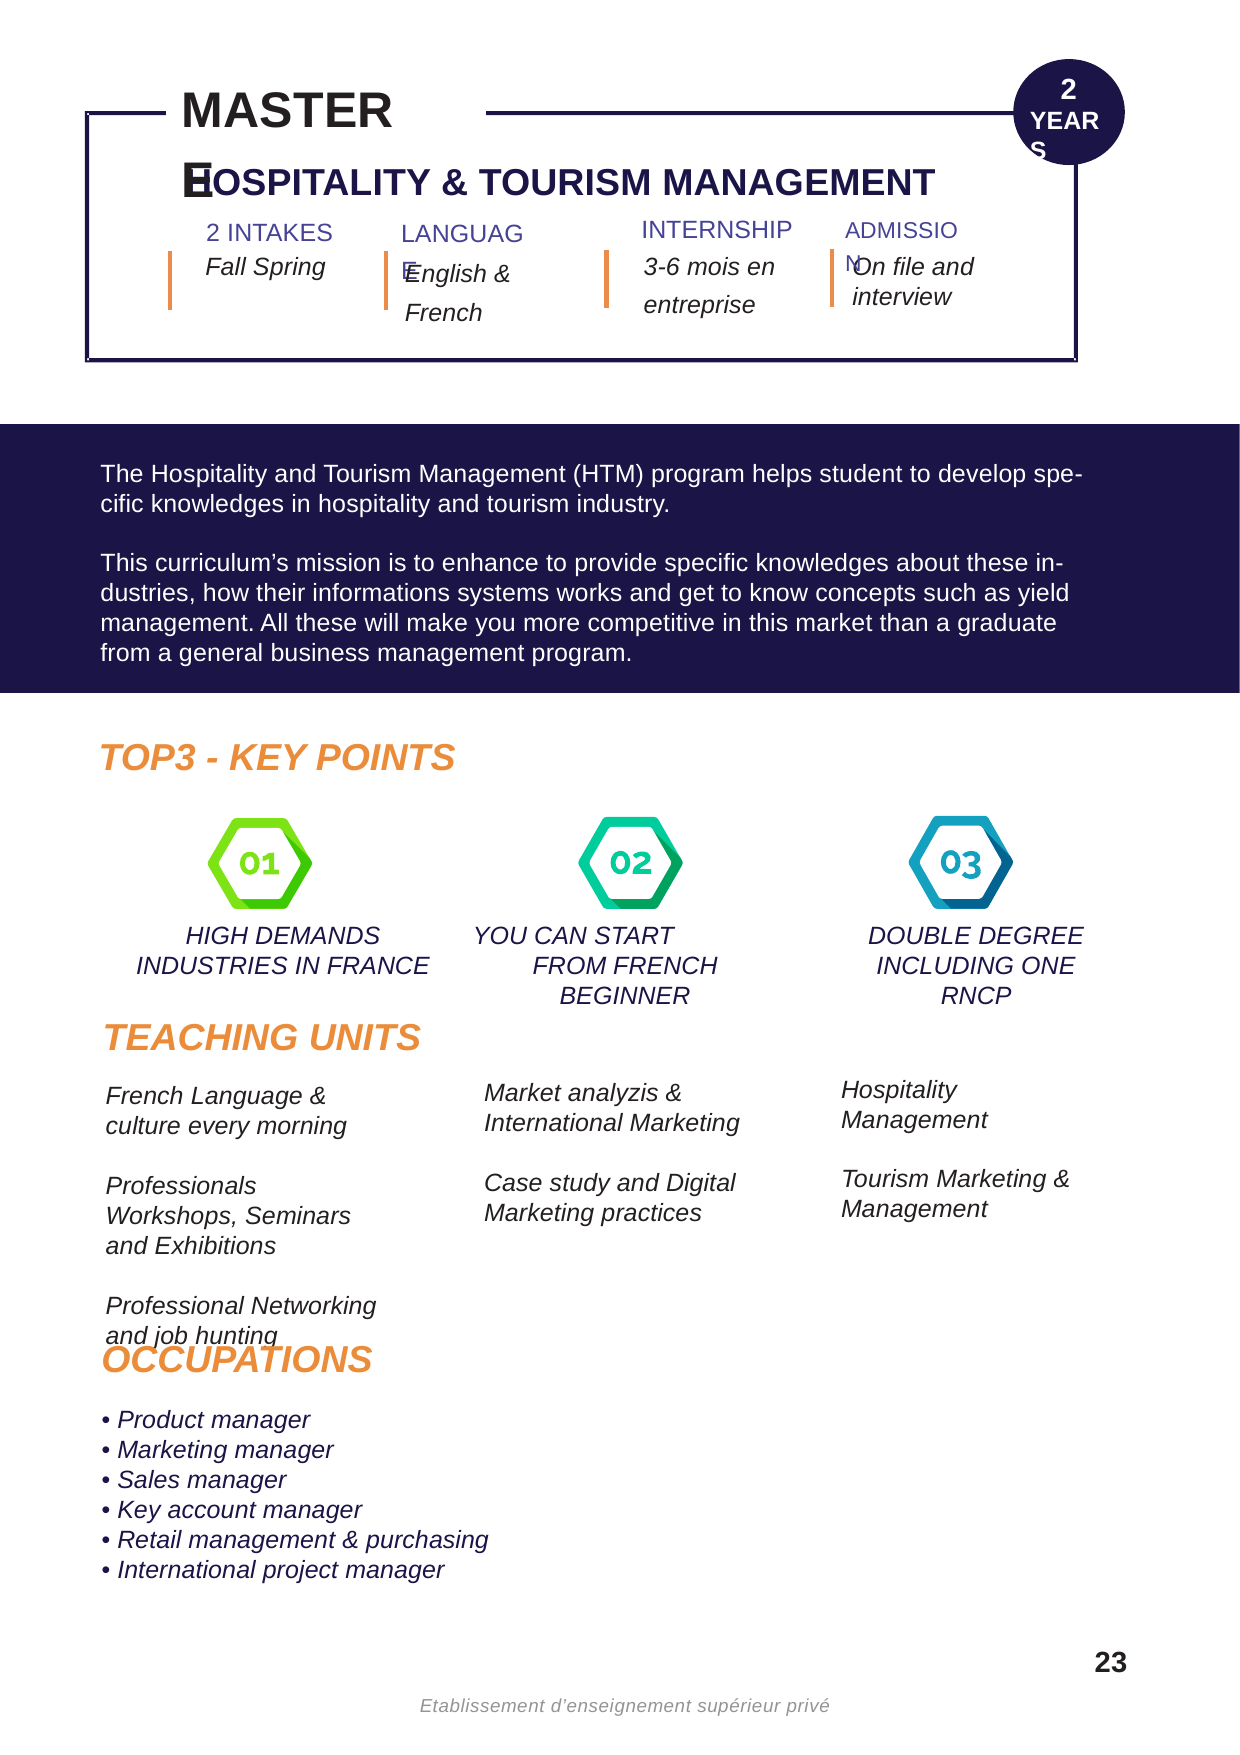

MASTERE
2
YEARS
HOSPITALITY & TOURISM MANAGEMENT
INTERNSHIP
LANGUAGE
ADMISSION
2 INTAKES
3-6 mois en entreprise
Fall Spring
English & French
On file and interview

The Hospitality and Tourism Management (HTM) program helps student to develop spe- cific knowledges in hospitality and tourism industry.

This curriculum’s mission is to enhance to provide specific knowledges about these in- dustries, how their informations systems works and get to know concepts such as yield management. All these will make you more competitive in this market than a graduate from a general business management program.

TOP3 - KEY POINTS

HIGH DEMANDS INDUSTRIES IN FRANCE
YOU CAN START
FROM FRENCH BEGINNER
DOUBLE DEGREE INCLUDING ONE RNCP
TEACHING UNITS
Hospitality Management

Tourism Marketing & Management

Market analyzis & International Marketing

Case study and Digital Marketing practices

French Language & culture every morning

Professionals Workshops, Seminars and Exhibitions

Professional Networking and job hunting

OCCUPATIONS
• Product manager
• Marketing manager
• Sales manager
• Key account manager
• Retail management & purchasing
• International project manager

23
Etablissement d’enseignement supérieur privé